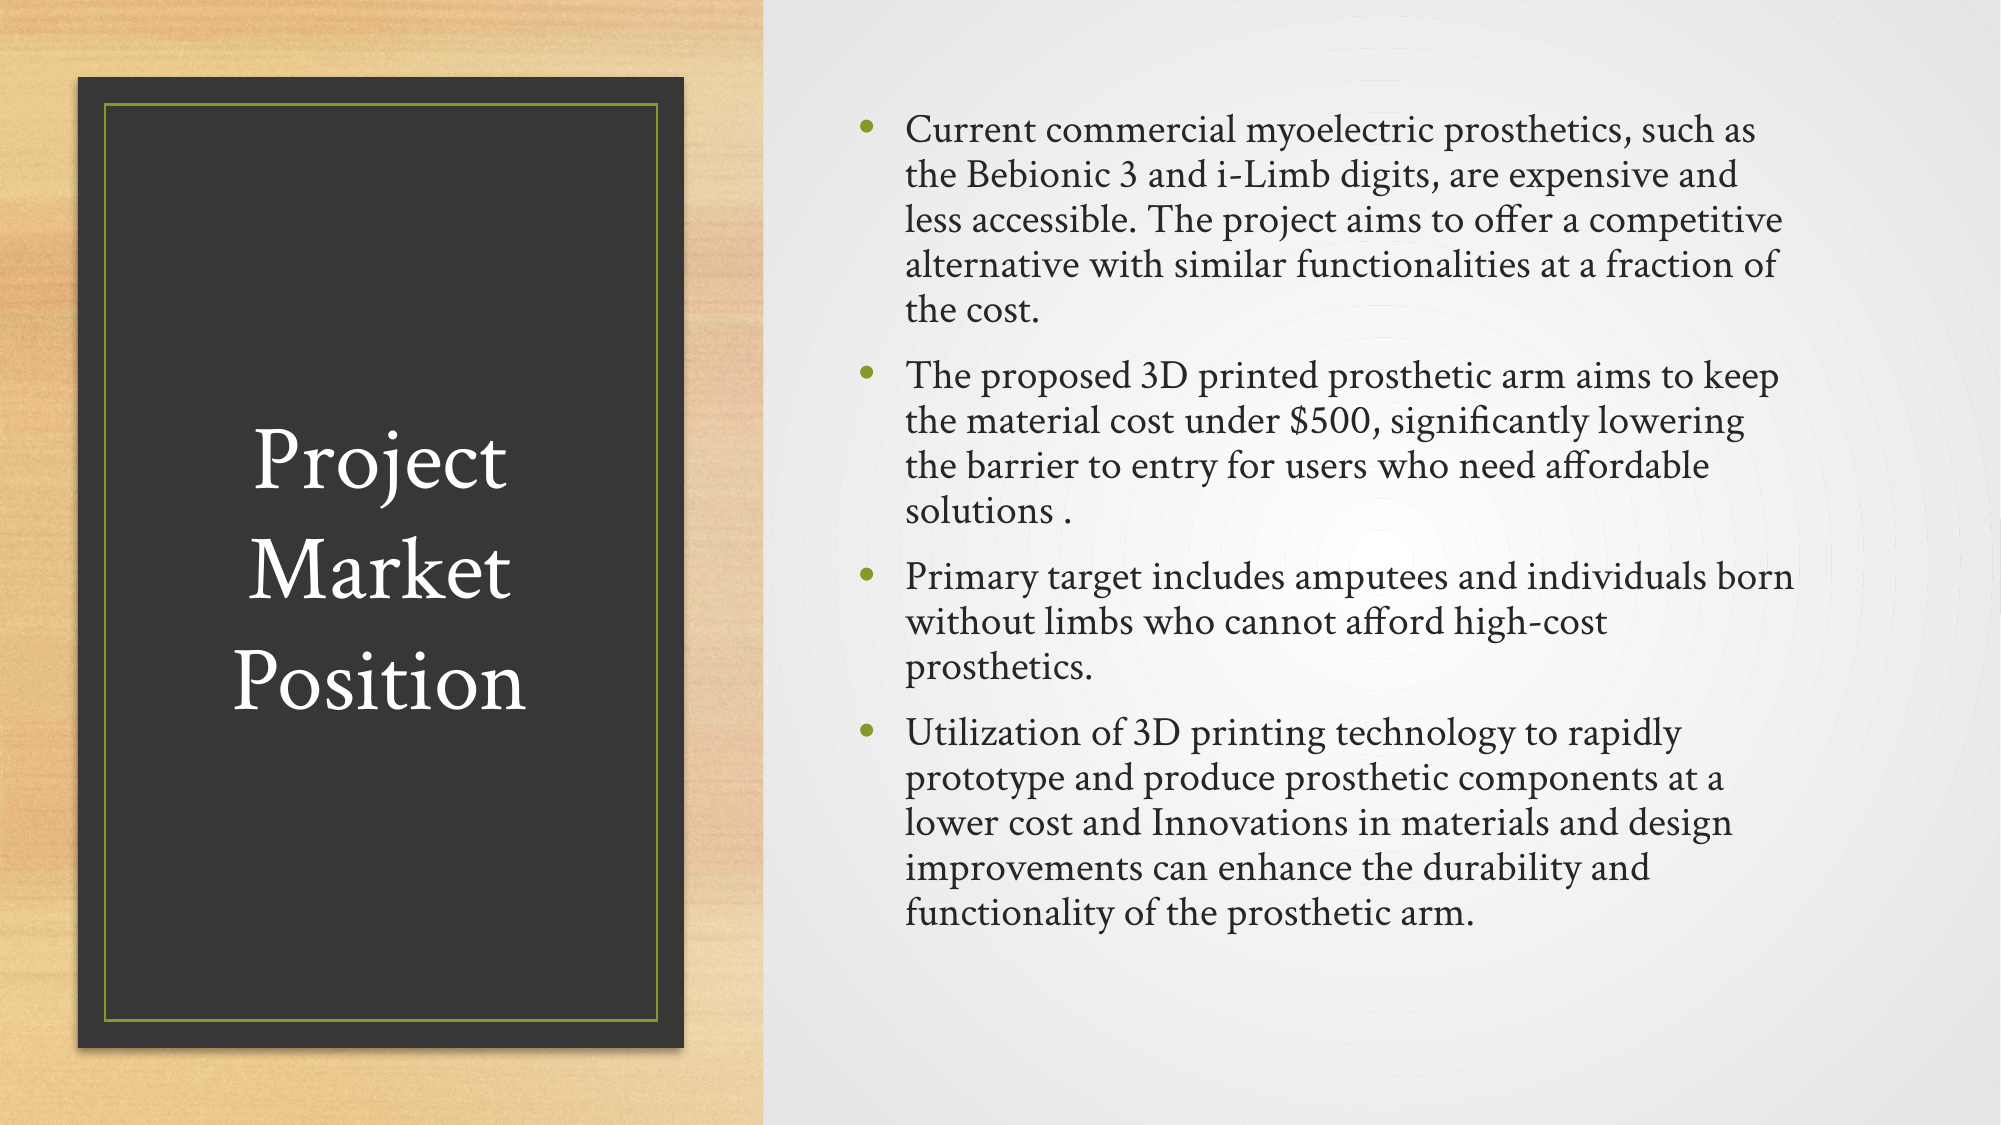

Current commercial myoelectric prosthetics, such as the Bebionic 3 and i-Limb digits, are expensive and less accessible. The project aims to offer a competitive alternative with similar functionalities at a fraction of the cost​.
The proposed 3D printed prosthetic arm aims to keep the material cost under $500, significantly lowering the barrier to entry for users who need affordable solutions .
Primary target includes amputees and individuals born without limbs who cannot afford high-cost prosthetics.
Utilization of 3D printing technology to rapidly prototype and produce prosthetic components at a lower cost and Innovations in materials and design improvements can enhance the durability and functionality of the prosthetic arm.

# Project Market Position